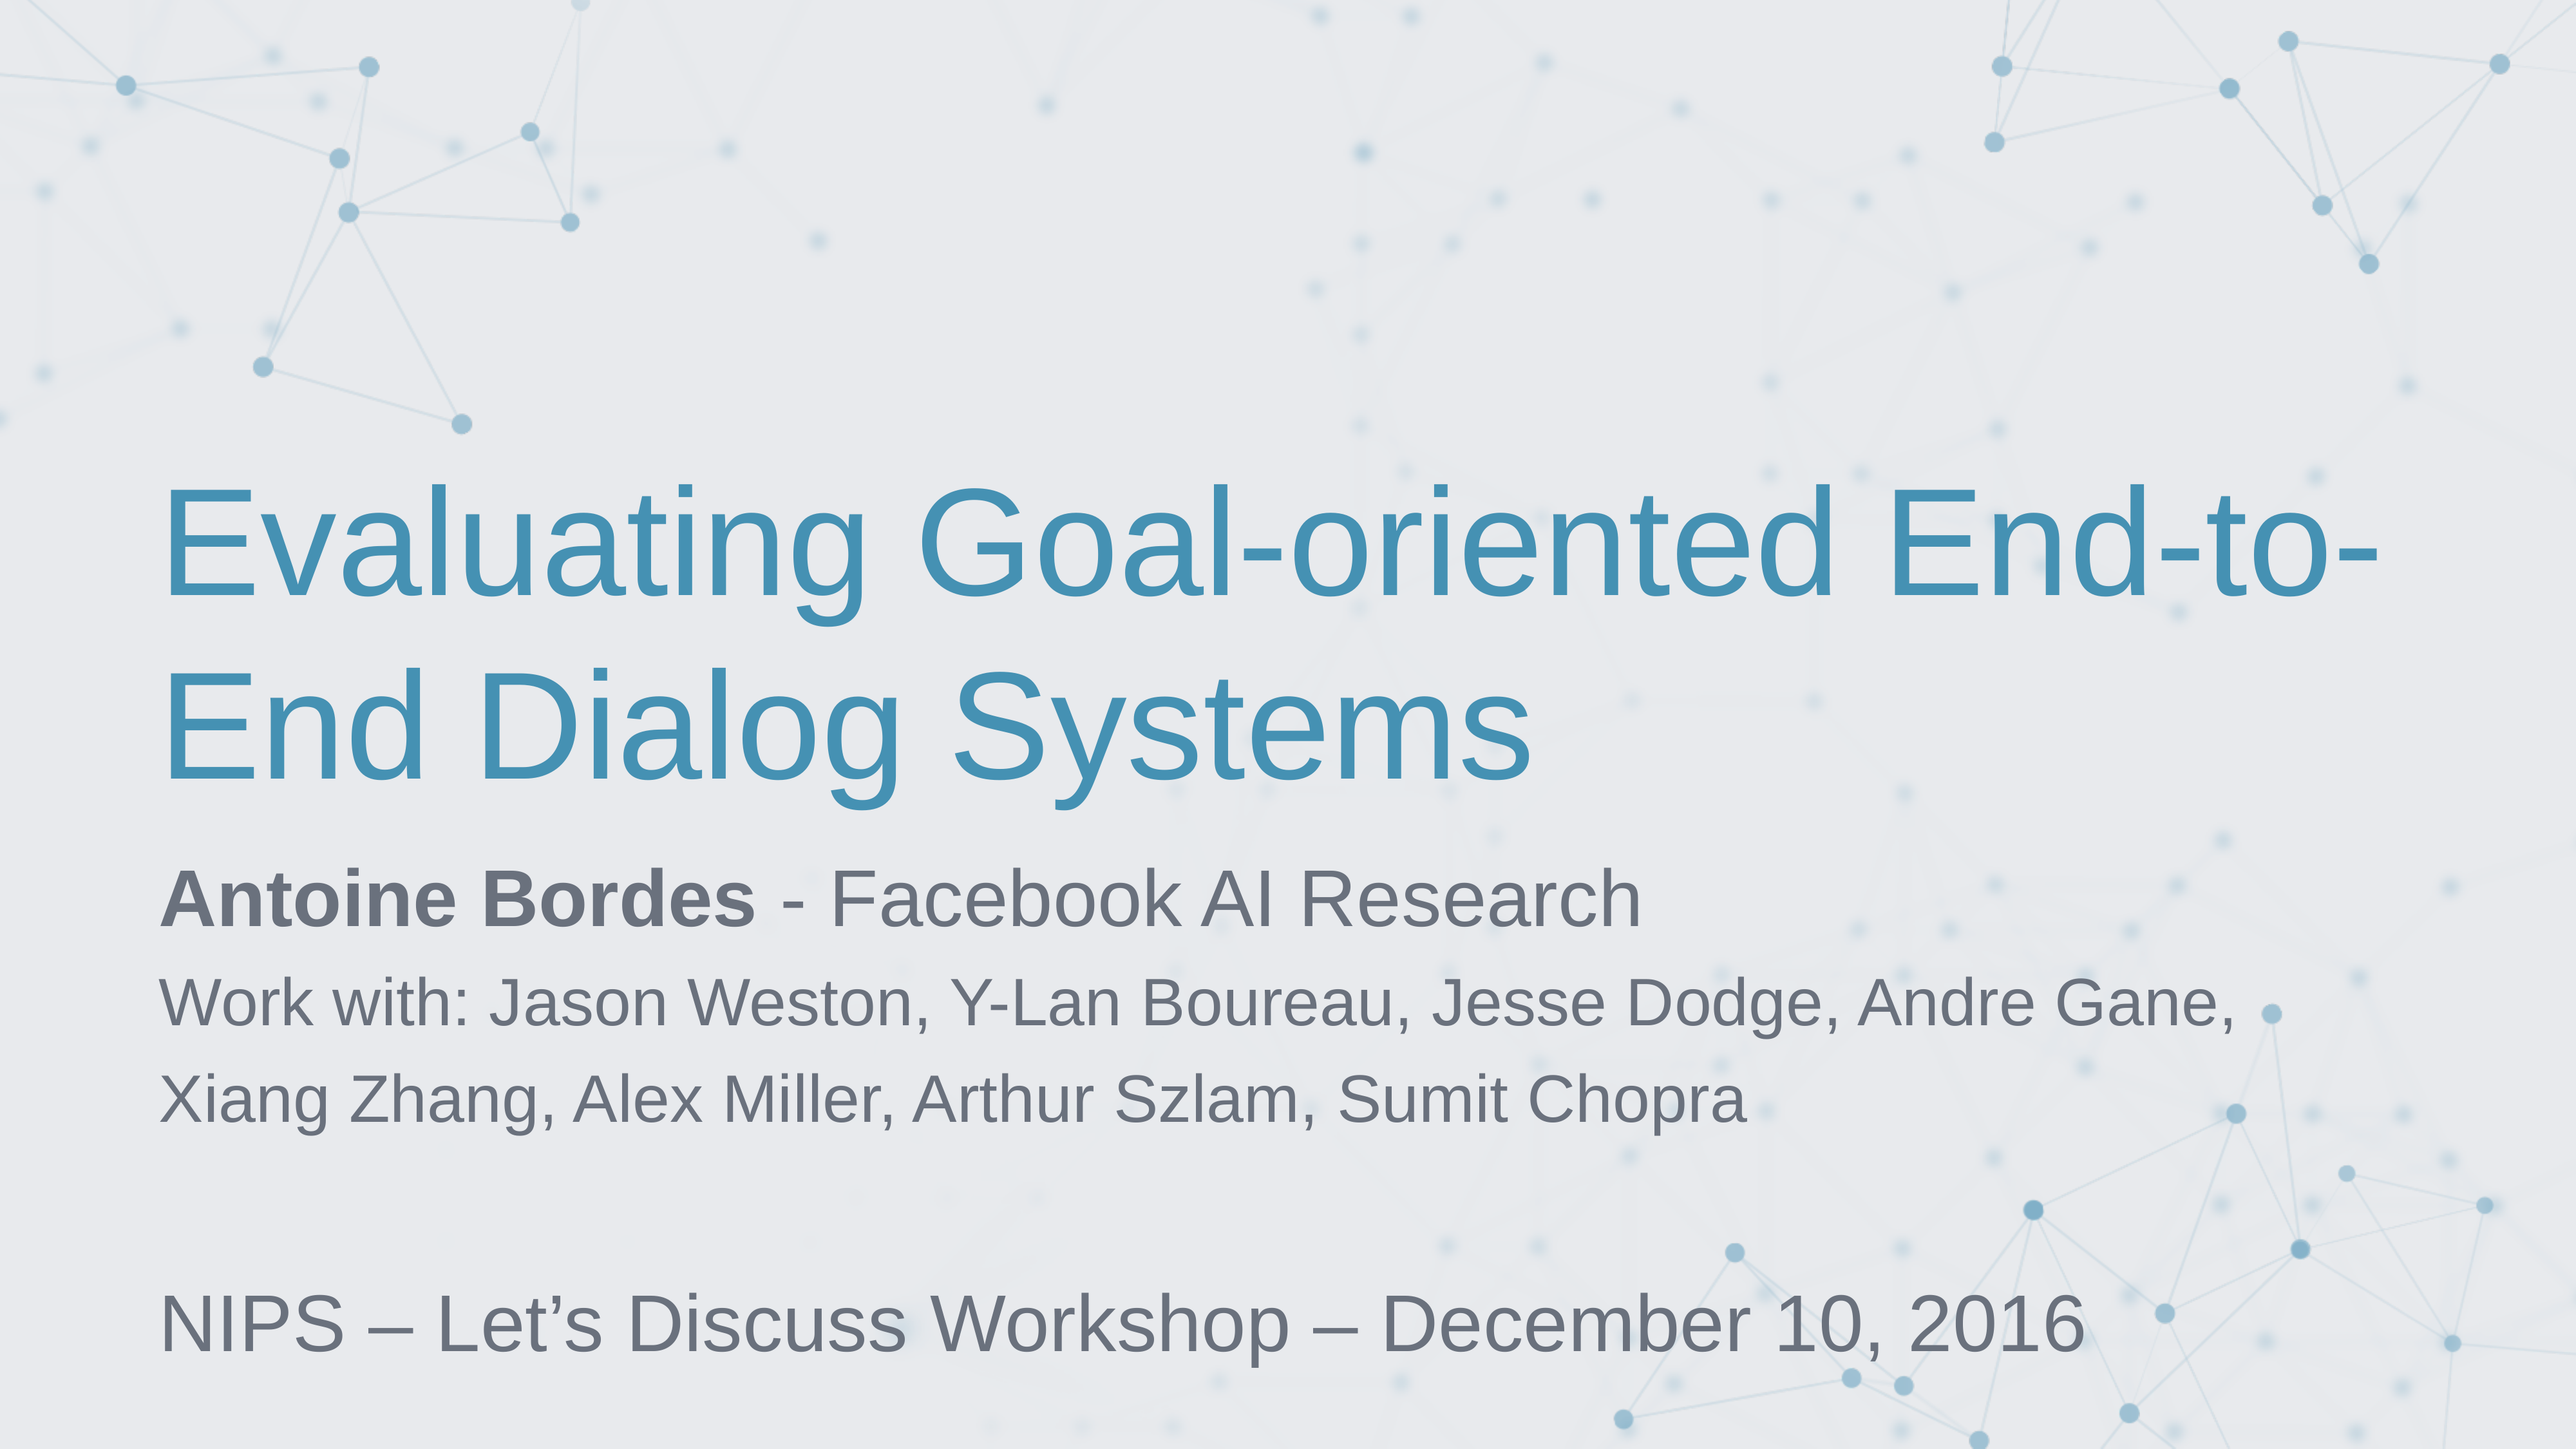

# Evaluating Goal-oriented End-to-End Dialog Systems
Antoine Bordes - Facebook AI Research
Work with: Jason Weston, Y-Lan Boureau, Jesse Dodge, Andre Gane, Xiang Zhang, Alex Miller, Arthur Szlam, Sumit Chopra

NIPS – Let’s Discuss Workshop – December 10, 2016